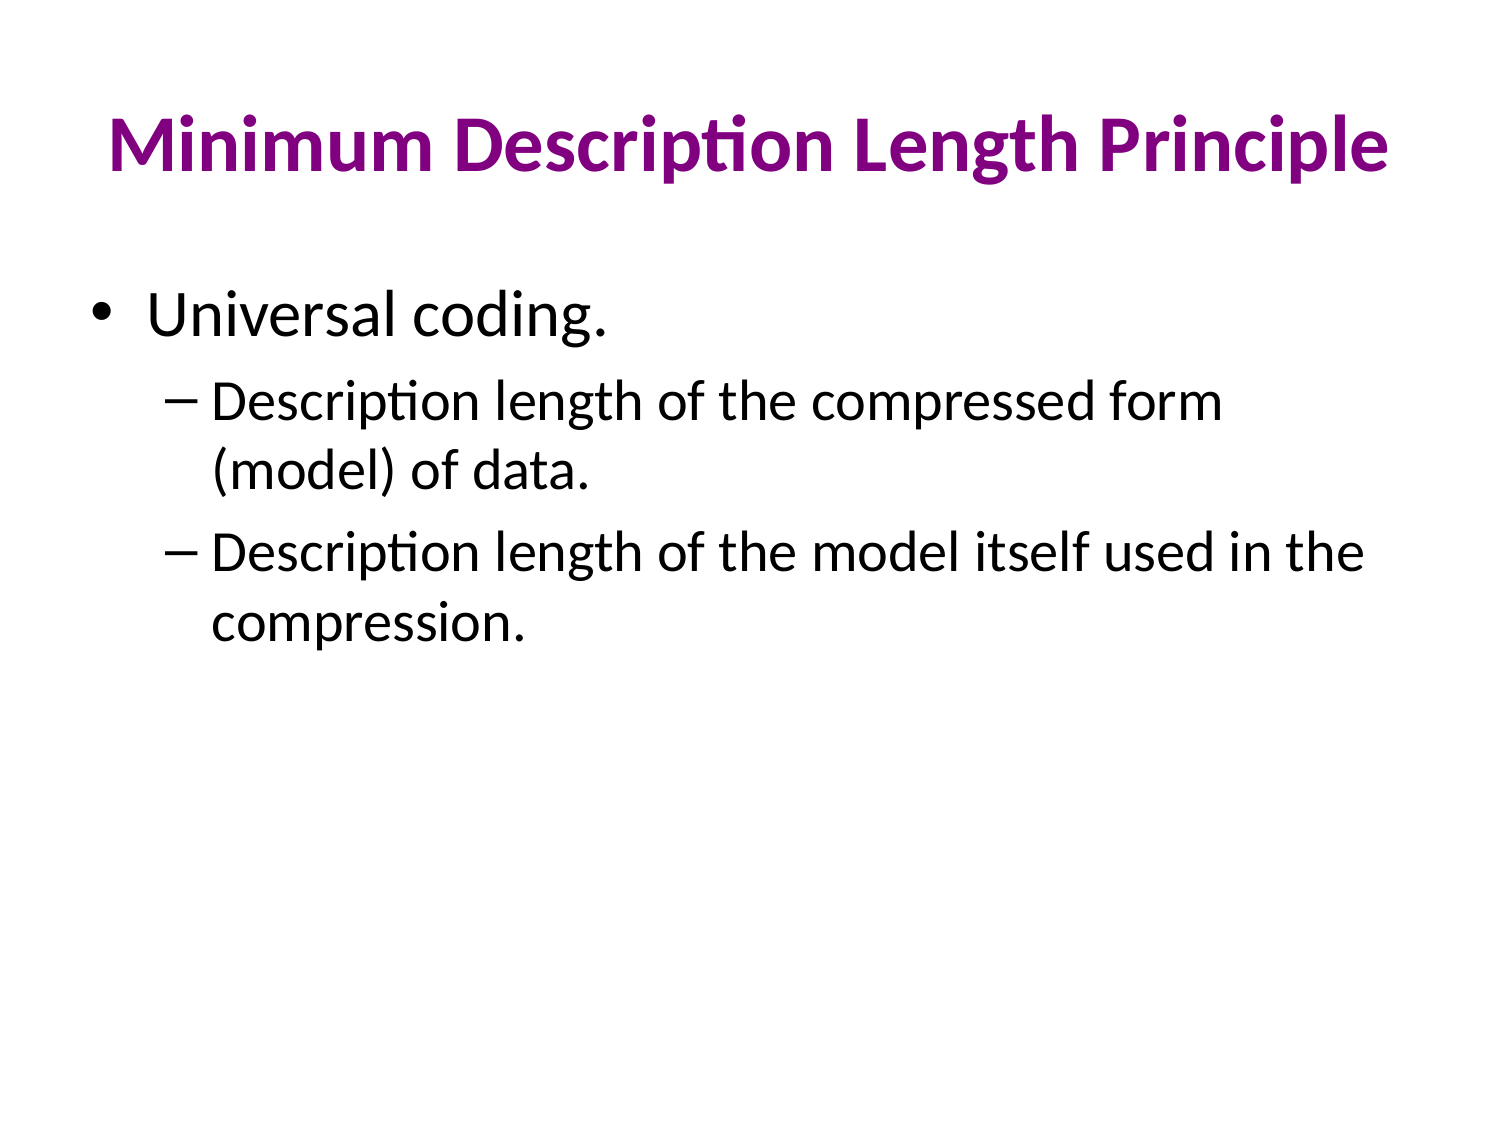

# Minimum Description Length Principle
Universal coding.
Description length of the compressed form (model) of data.
Description length of the model itself used in the compression.